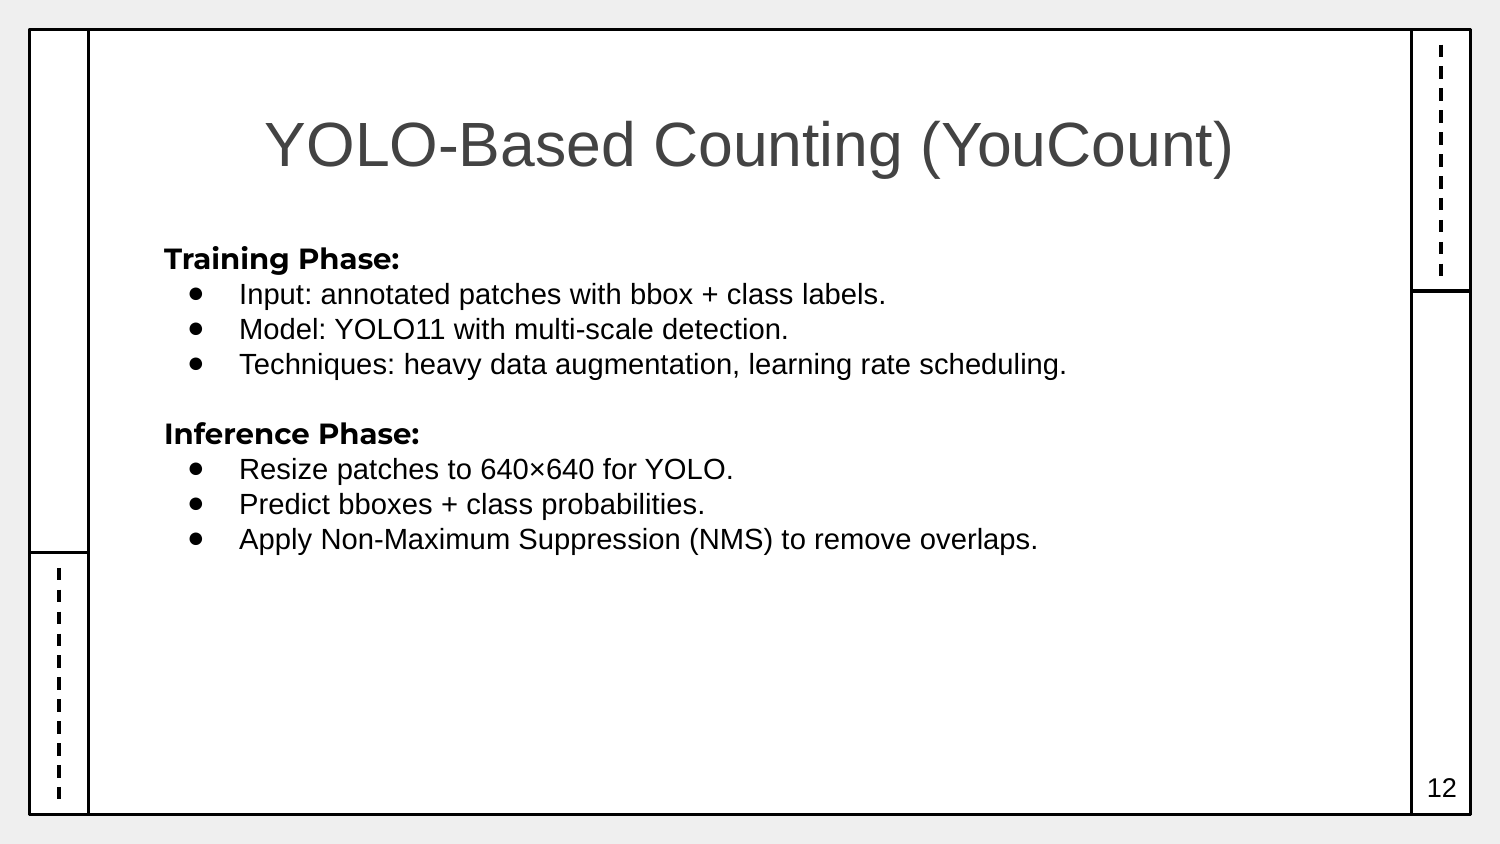

YOLO-Based Counting (YouCount)

Training Phase:
Input: annotated patches with bbox + class labels.
Model: YOLO11 with multi-scale detection.
Techniques: heavy data augmentation, learning rate scheduling.

Inference Phase:
Resize patches to 640×640 for YOLO.
Predict bboxes + class probabilities.
Apply Non-Maximum Suppression (NMS) to remove overlaps.

12